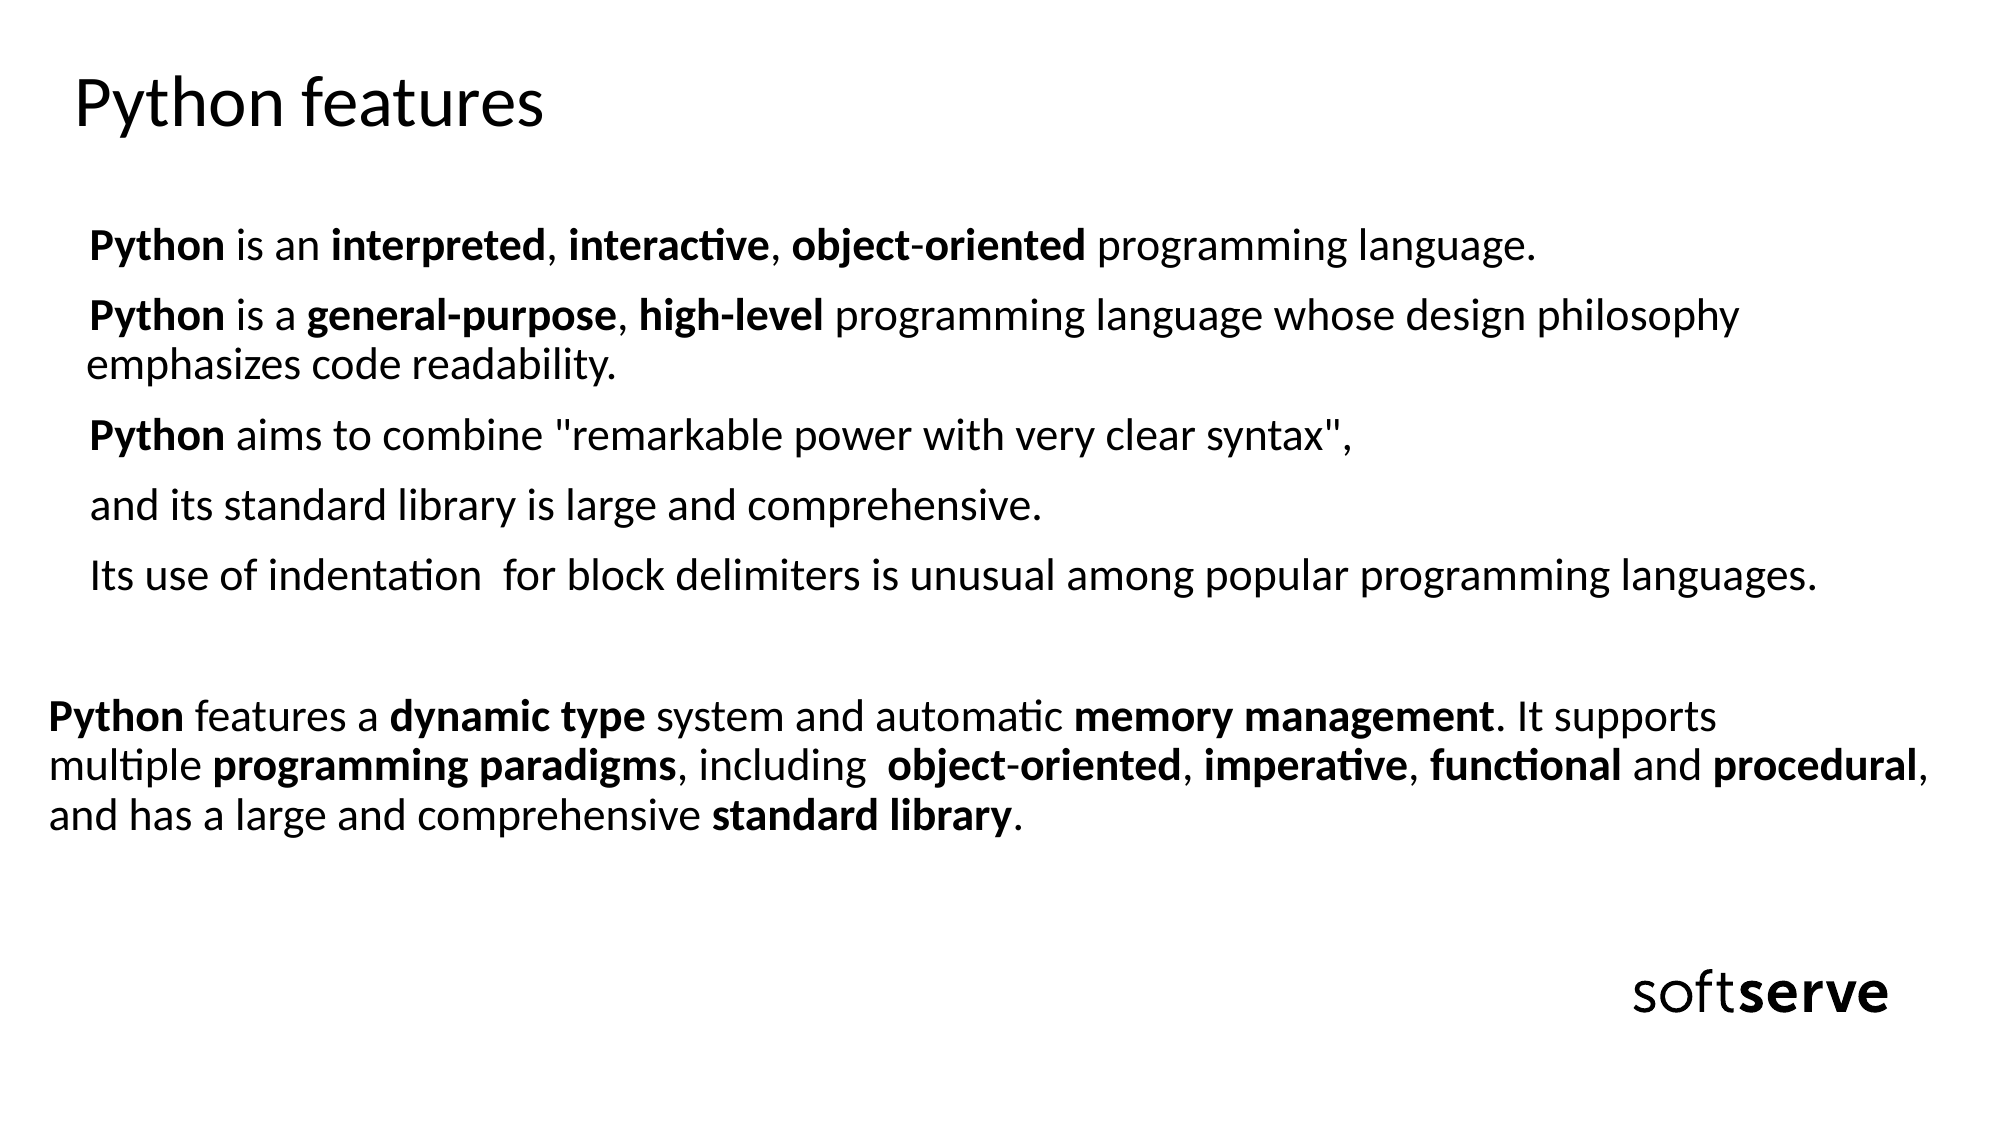

# Python features
    Python is an interpreted, interactive, object-oriented programming language.
    Python is a general-purpose, high-level programming language whose design philosophy emphasizes code readability.
    Python aims to combine "remarkable power with very clear syntax",
    and its standard library is large and comprehensive.
    Its use of indentation  for block delimiters is unusual among popular programming languages.

Python features a dynamic type system and automatic memory management. It supports         multiple programming paradigms, including  object-oriented, imperative, functional and procedural, and has a large and comprehensive standard library.